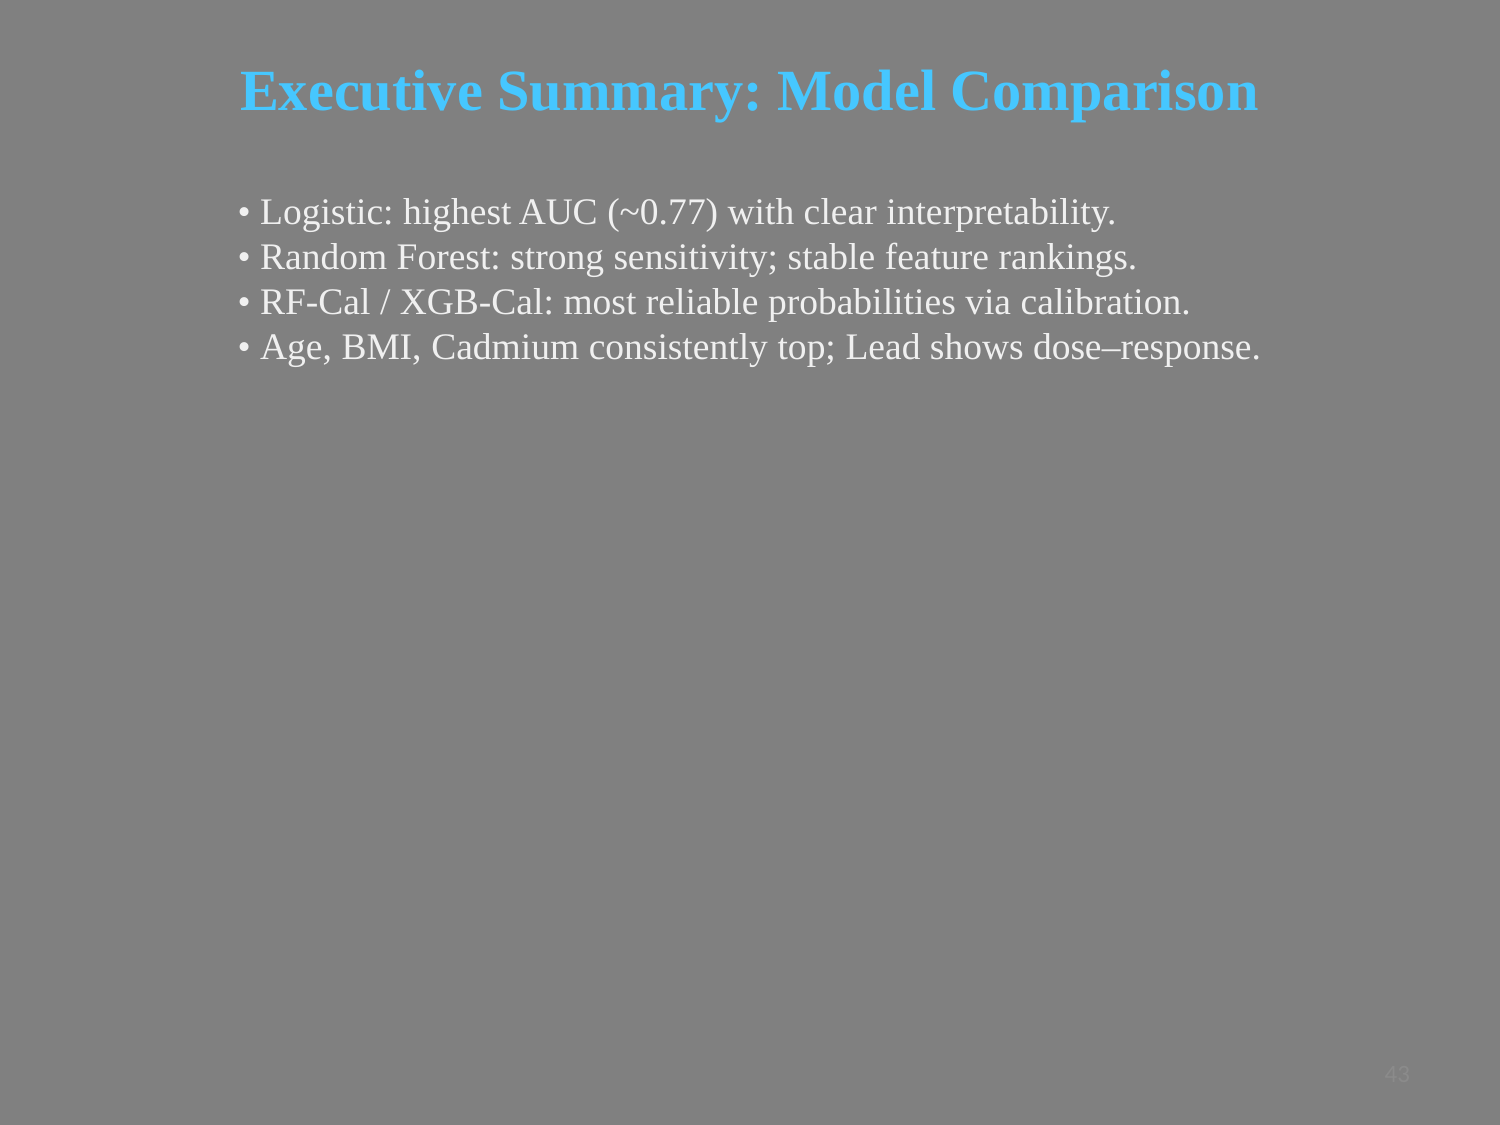

Executive Summary: Model Comparison
• Logistic: highest AUC (~0.77) with clear interpretability.
• Random Forest: strong sensitivity; stable feature rankings.
• RF-Cal / XGB-Cal: most reliable probabilities via calibration.
• Age, BMI, Cadmium consistently top; Lead shows dose–response.
43